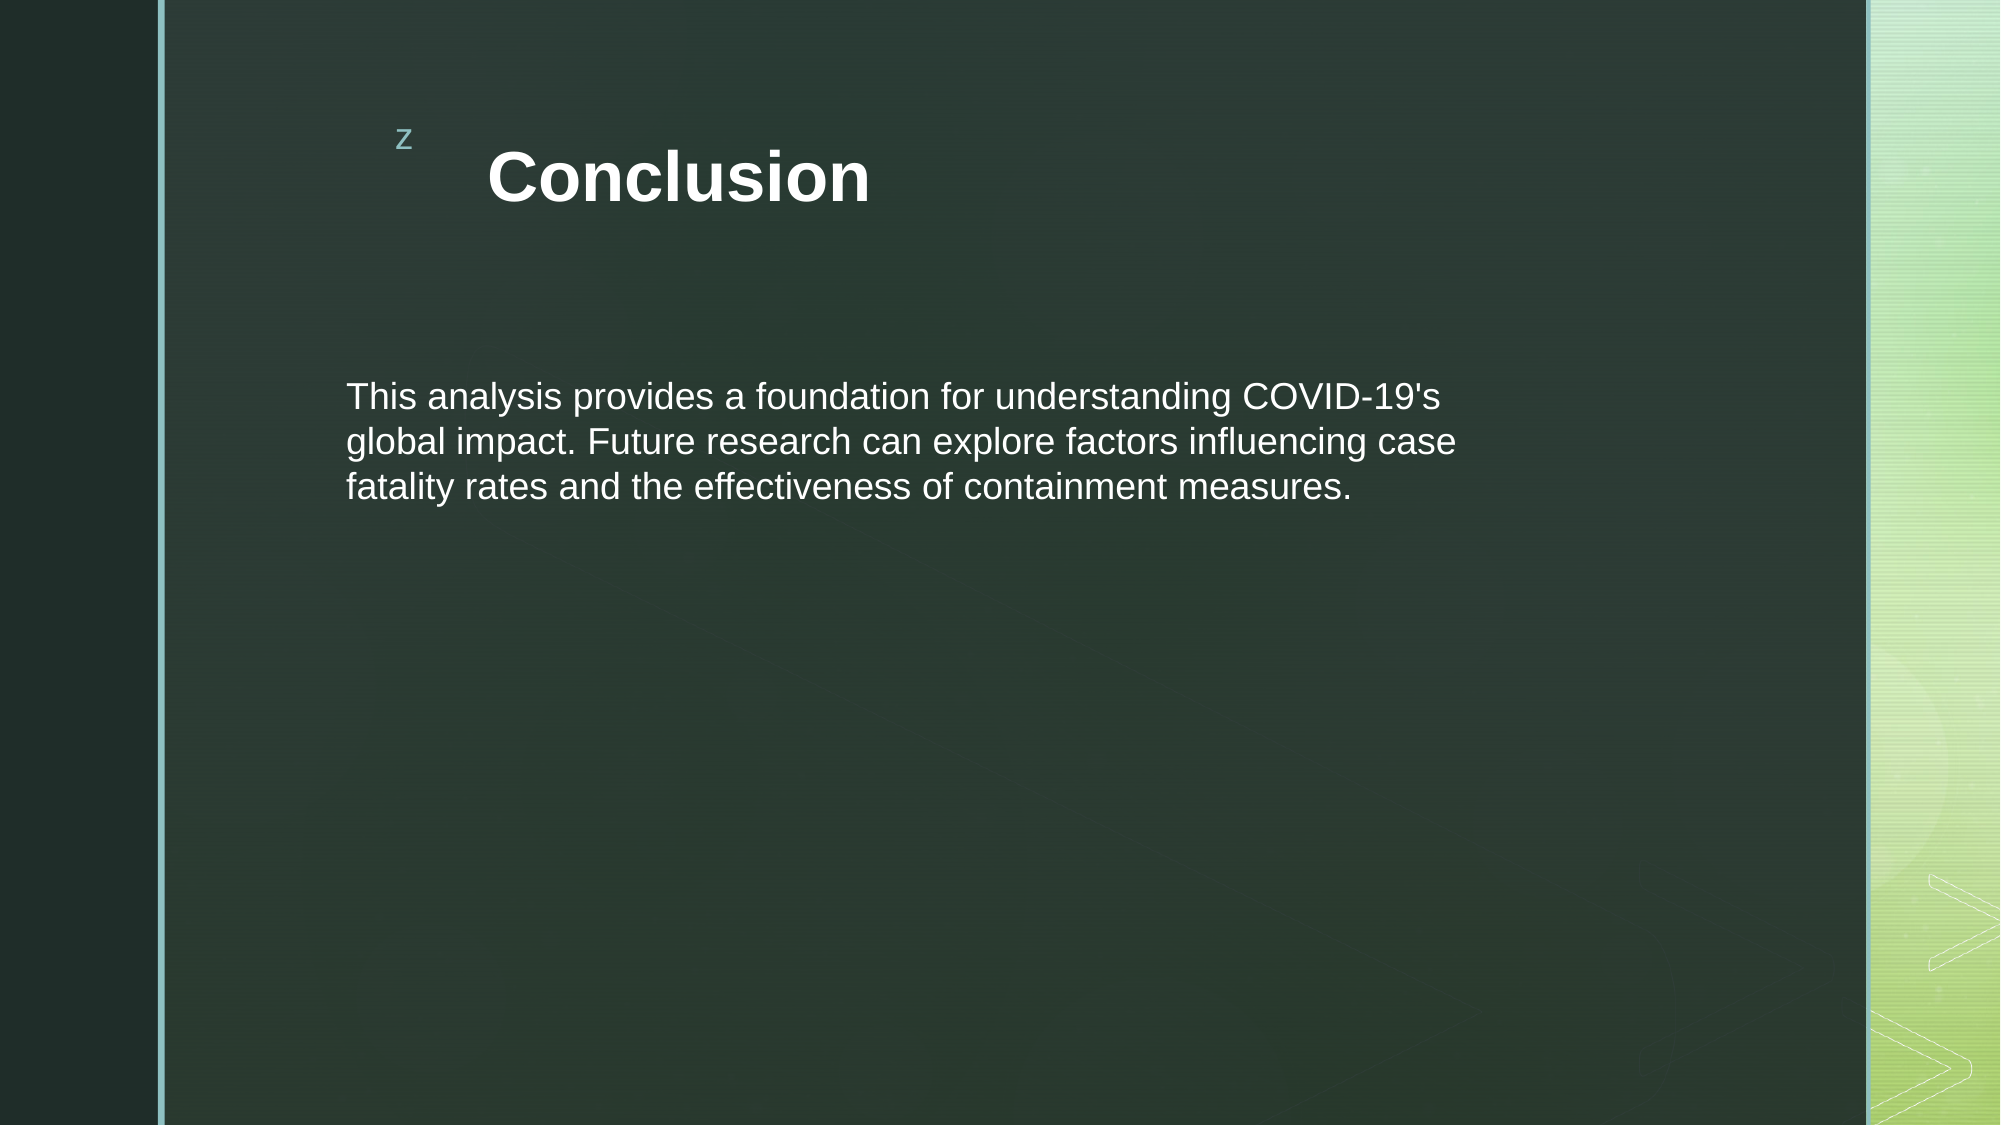

# Conclusion
This analysis provides a foundation for understanding COVID-19's global impact. Future research can explore factors influencing case fatality rates and the effectiveness of containment measures.